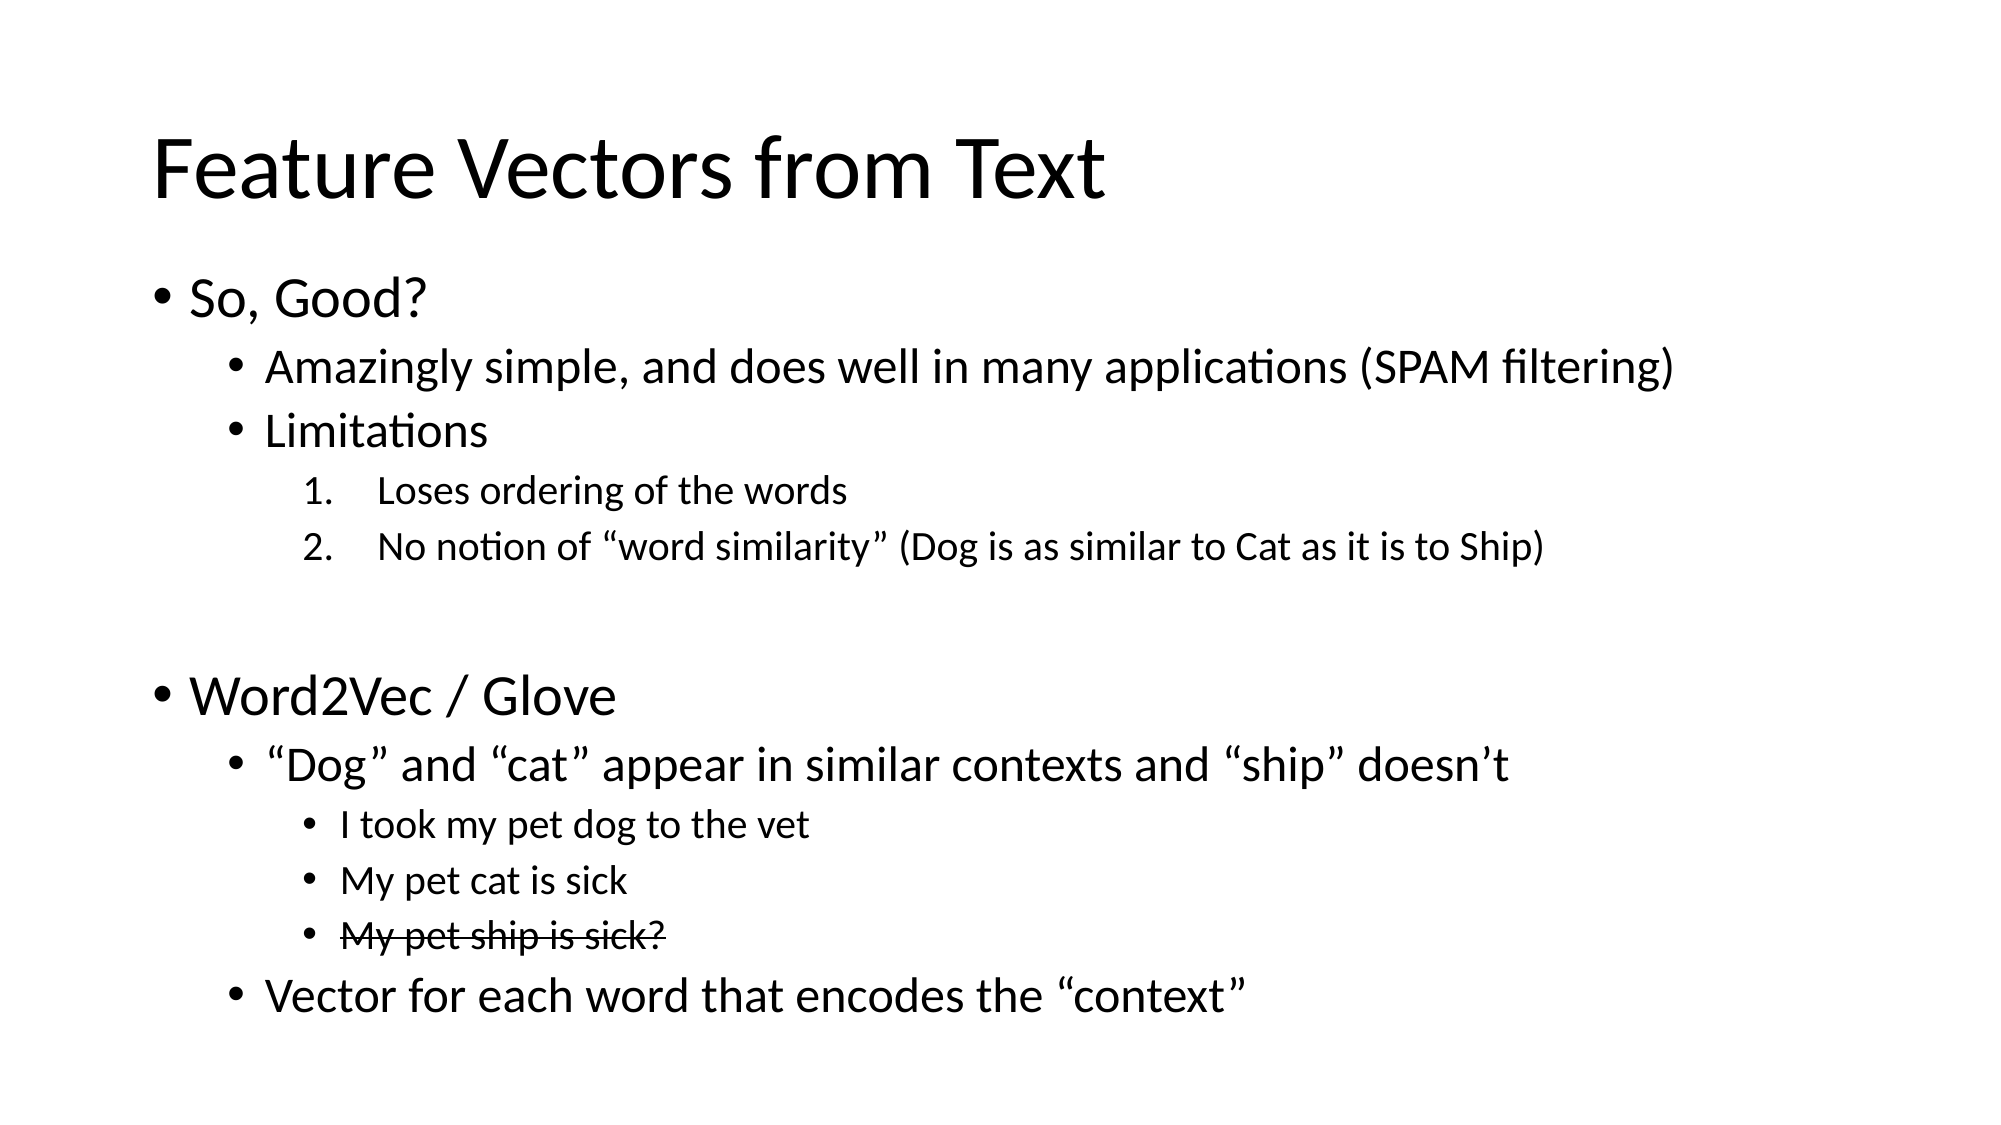

# Feature Vectors from Text
So, Good?
Amazingly simple, and does well in many applications (SPAM filtering)
Limitations
Loses ordering of the words
No notion of “word similarity” (Dog is as similar to Cat as it is to Ship)

Word2Vec / Glove
“Dog” and “cat” appear in similar contexts and “ship” doesn’t
I took my pet dog to the vet
My pet cat is sick
My pet ship is sick?
Vector for each word that encodes the “context”